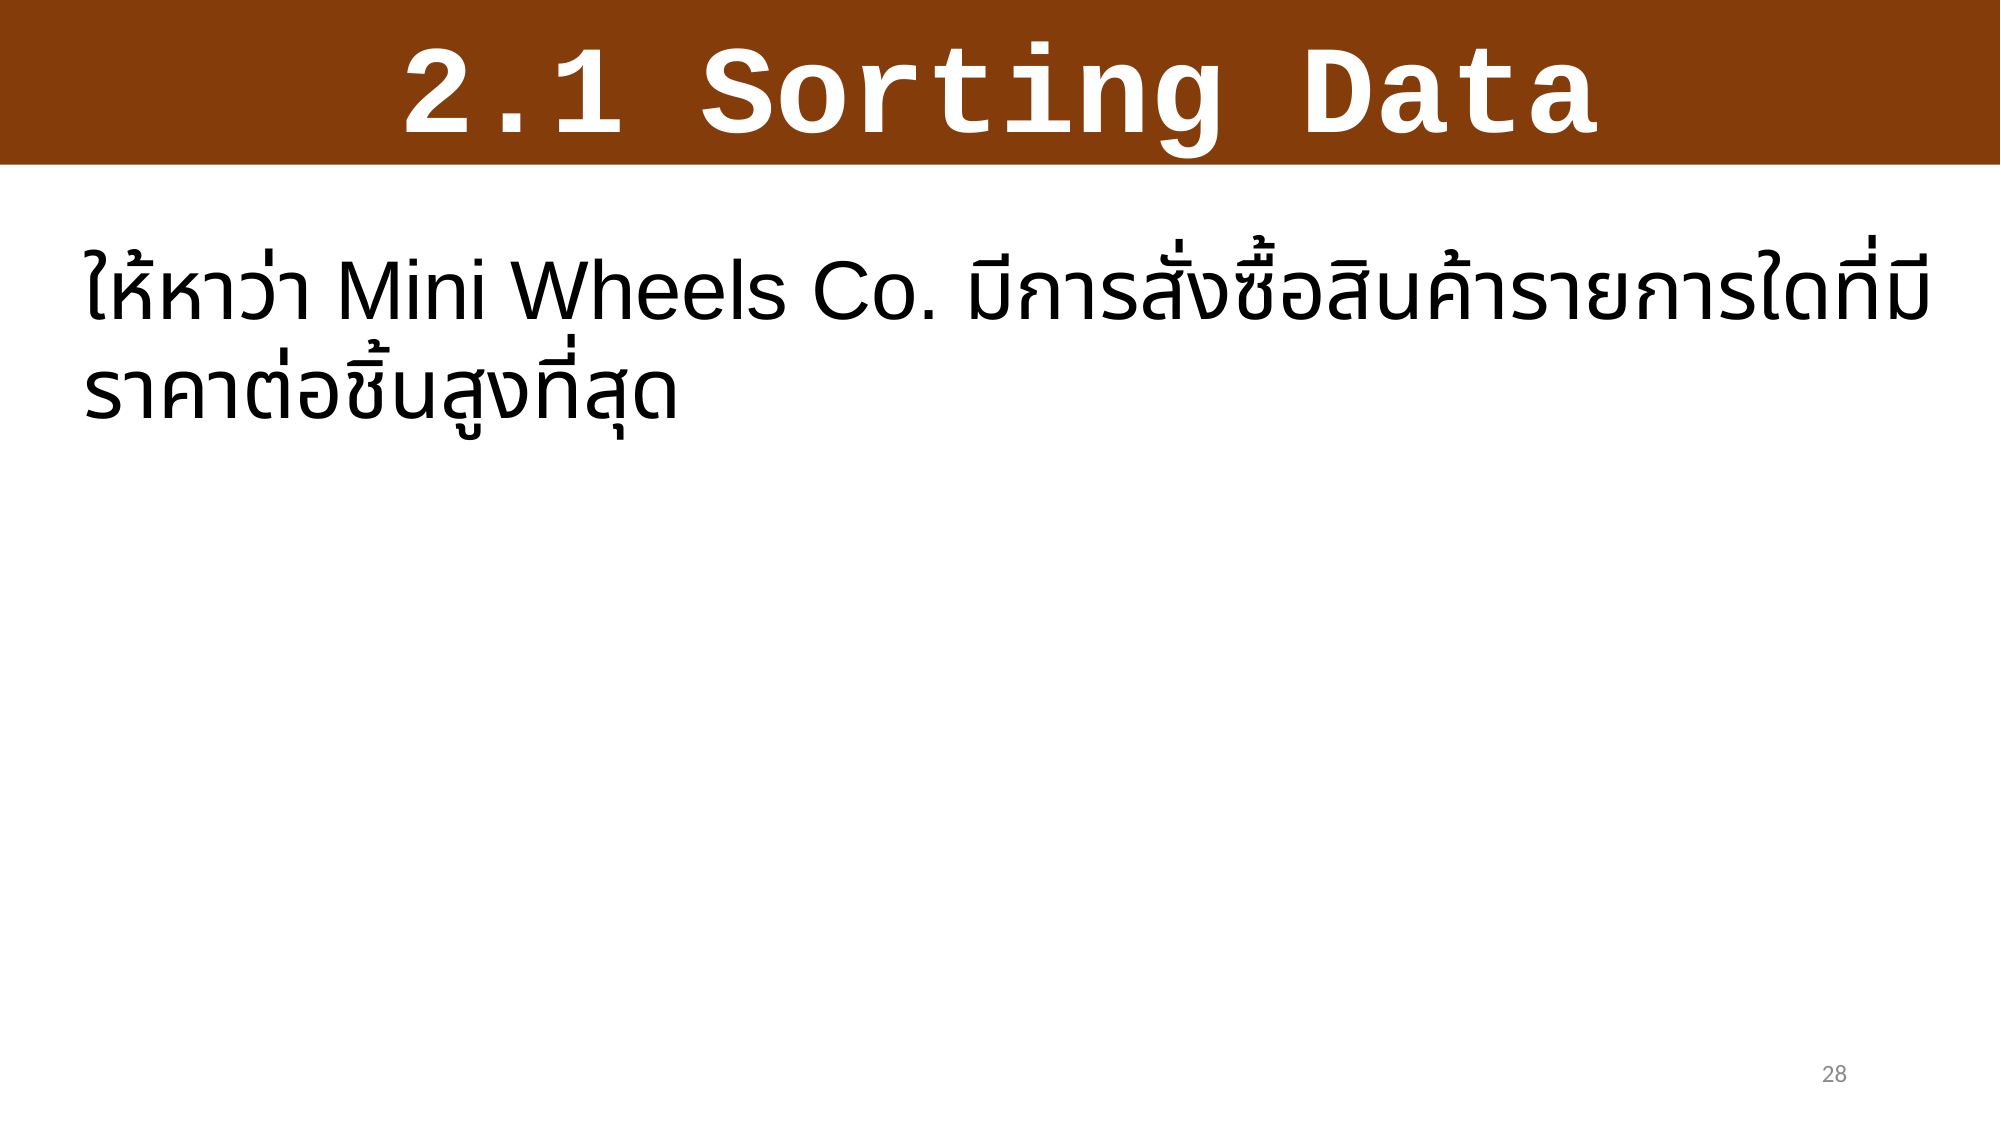

2.1 Sorting Data
ให้หาว่า Mini Wheels Co. มีการสั่งซื้อสินค้ารายการใดที่มีราคาต่อชิ้นสูงที่สุด
28